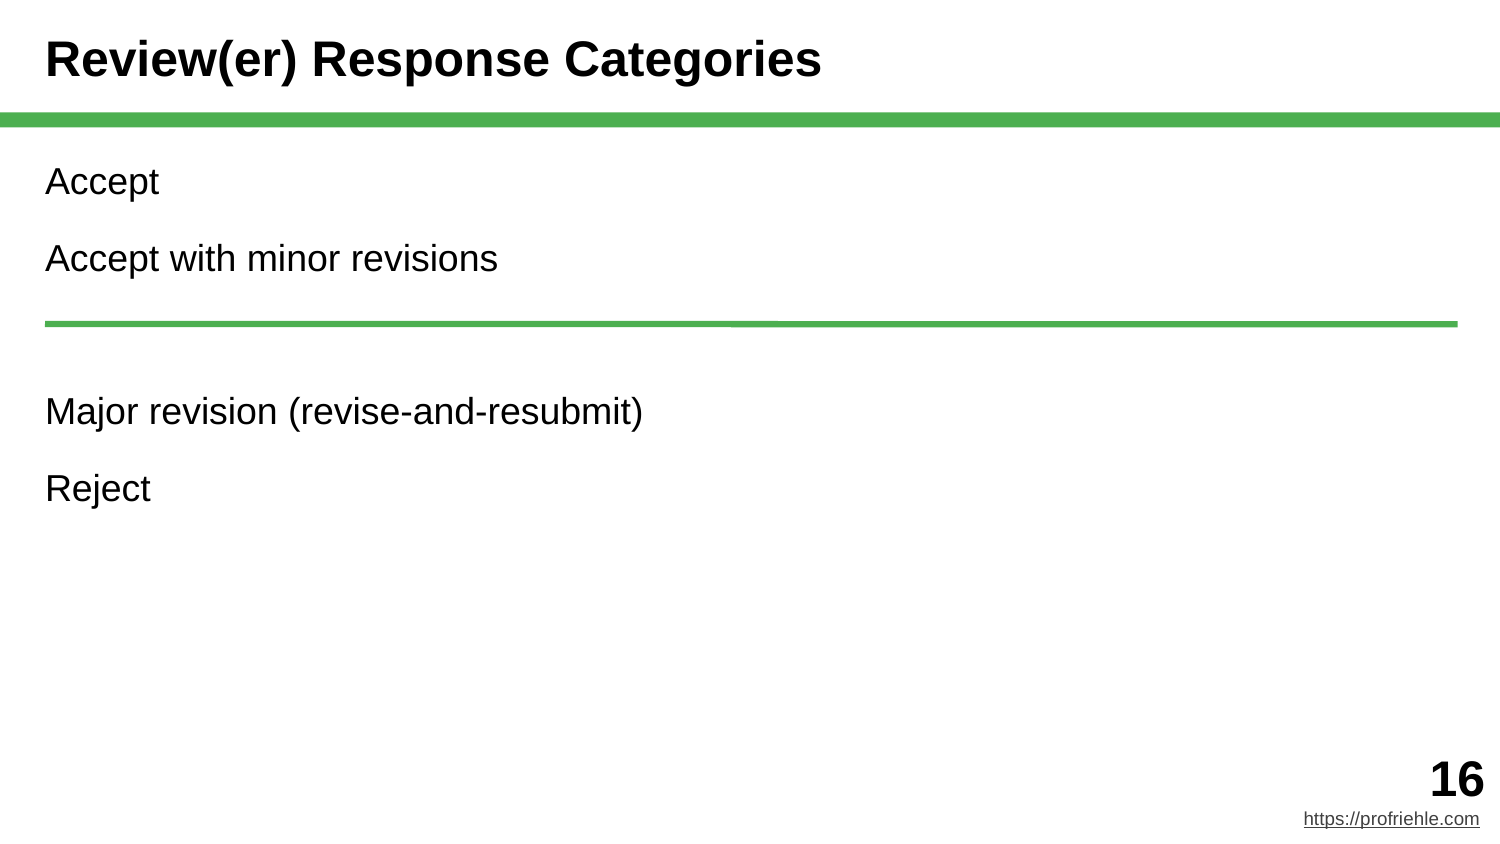

# Review(er) Response Categories
Accept
Accept with minor revisions

Major revision (revise-and-resubmit)
Reject
16
https://profriehle.com